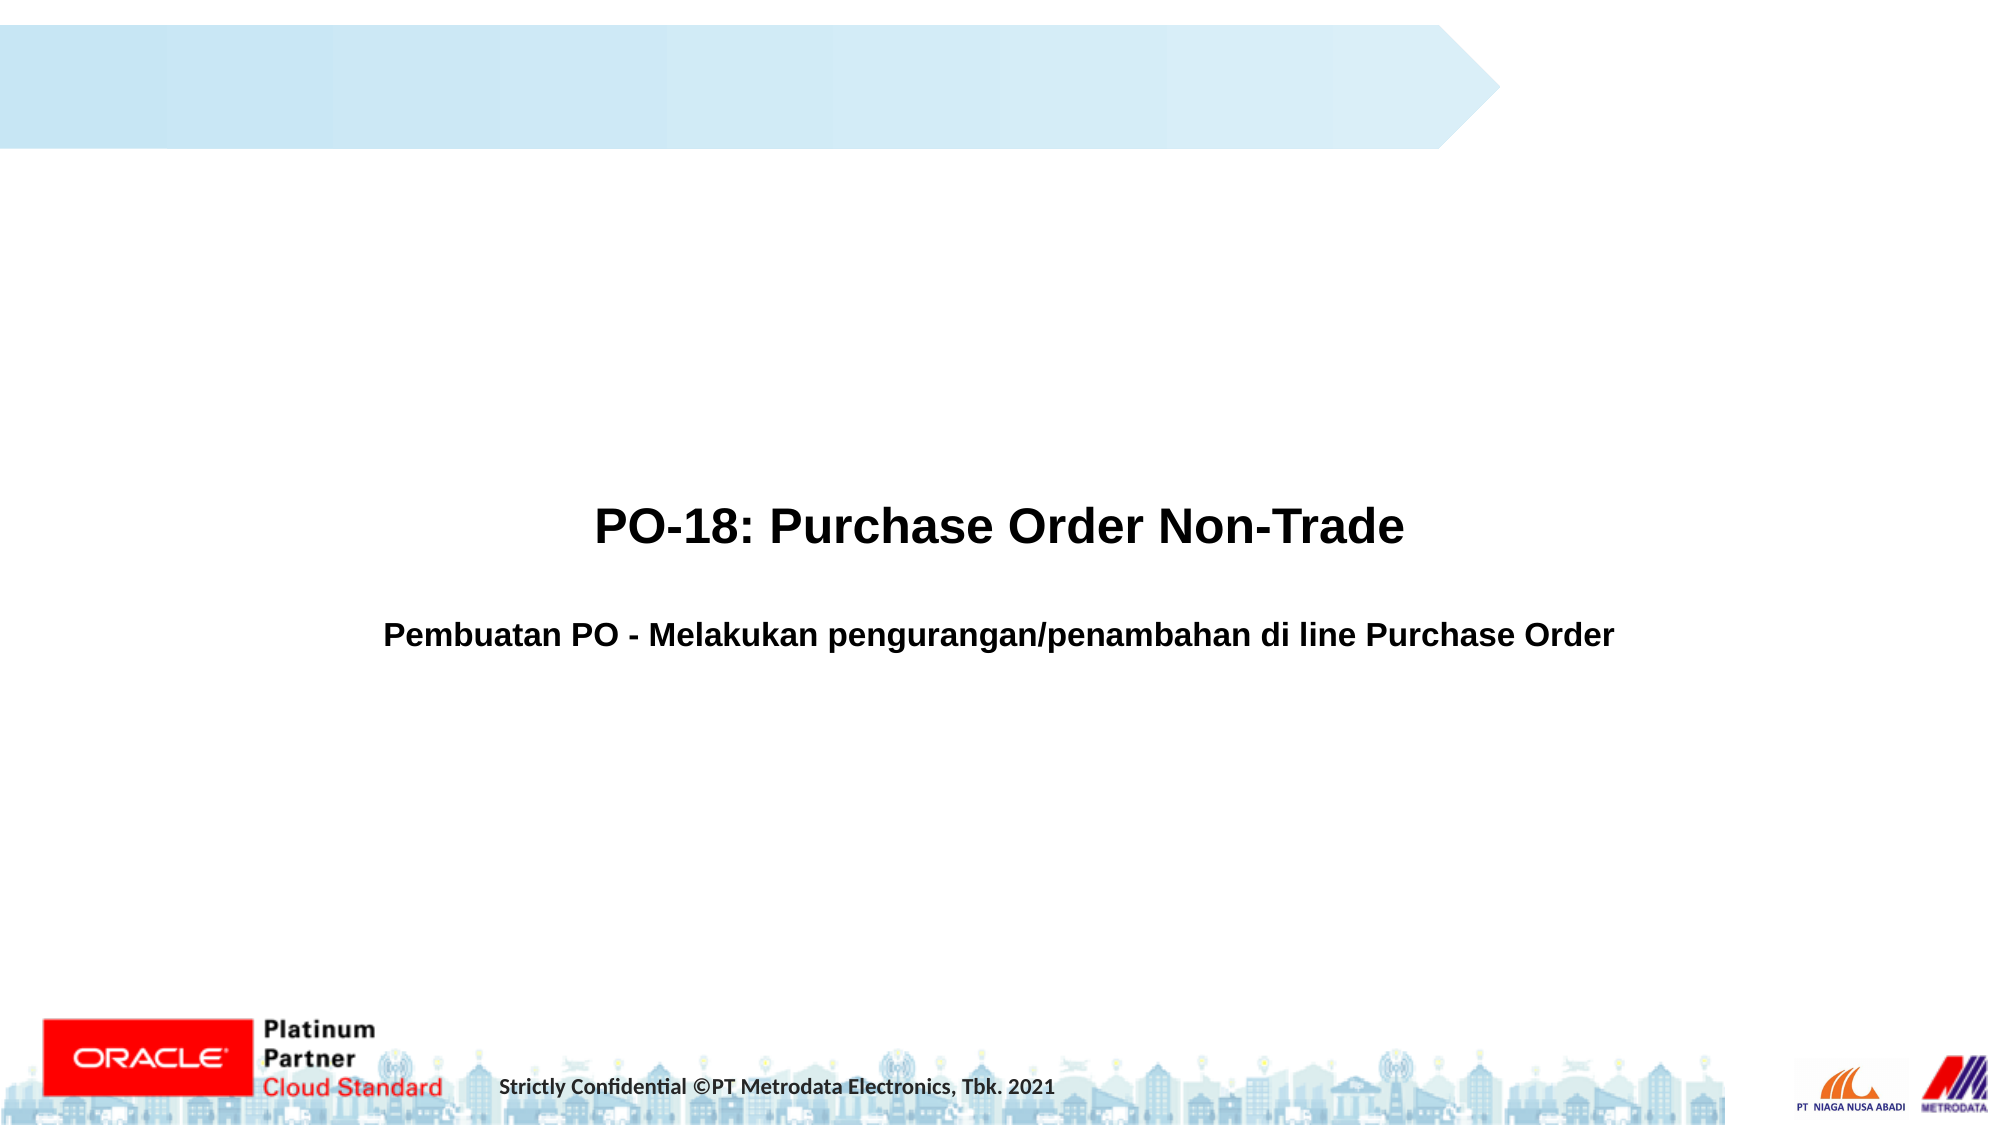

PO-18: Purchase Order Non-Trade

Pembuatan PO - Melakukan pengurangan/penambahan di line Purchase Order